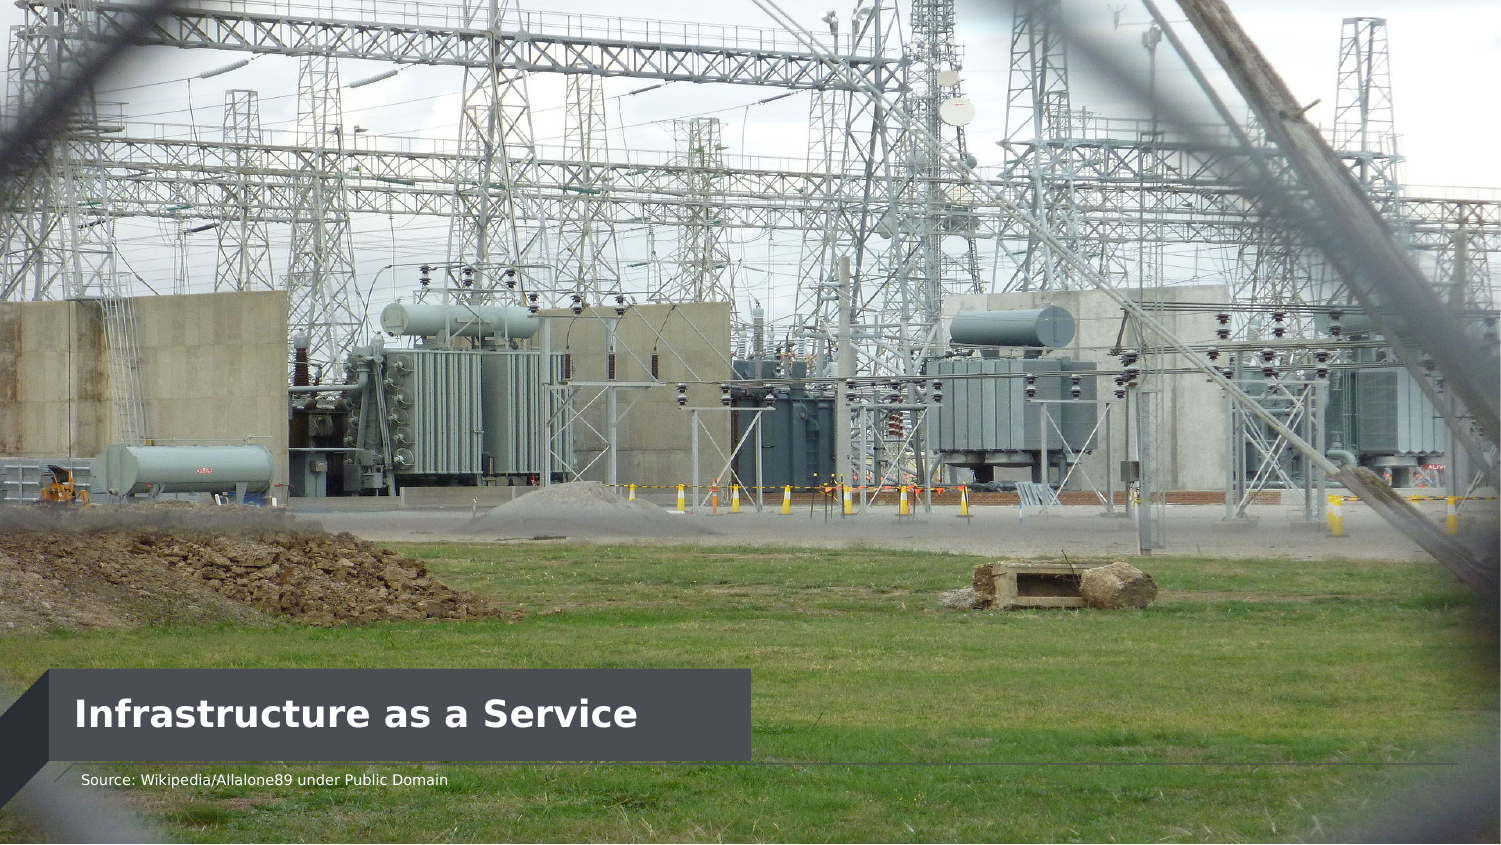

# Infrastructure as a Service
Source: Wikipedia/Allalone89 under Public Domain